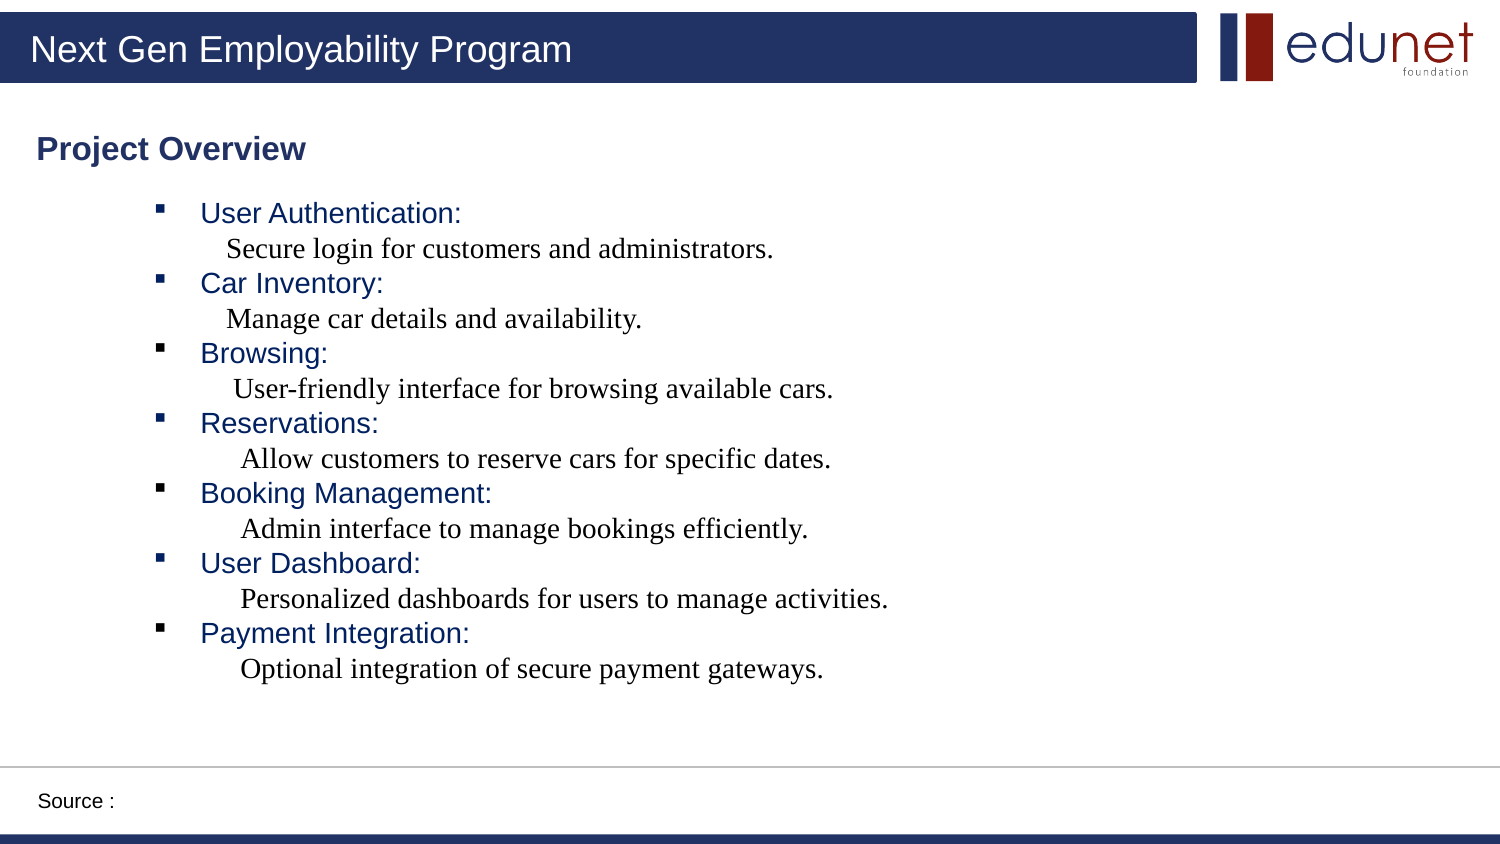

Project Overview
User Authentication:
          Secure login for customers and administrators.
Car Inventory:
          Manage car details and availability.
Browsing:
           User-friendly interface for browsing available cars.
Reservations:
            Allow customers to reserve cars for specific dates.
Booking Management:
            Admin interface to manage bookings efficiently.
User Dashboard:
            Personalized dashboards for users to manage activities.
Payment Integration:
            Optional integration of secure payment gateways.
Source :